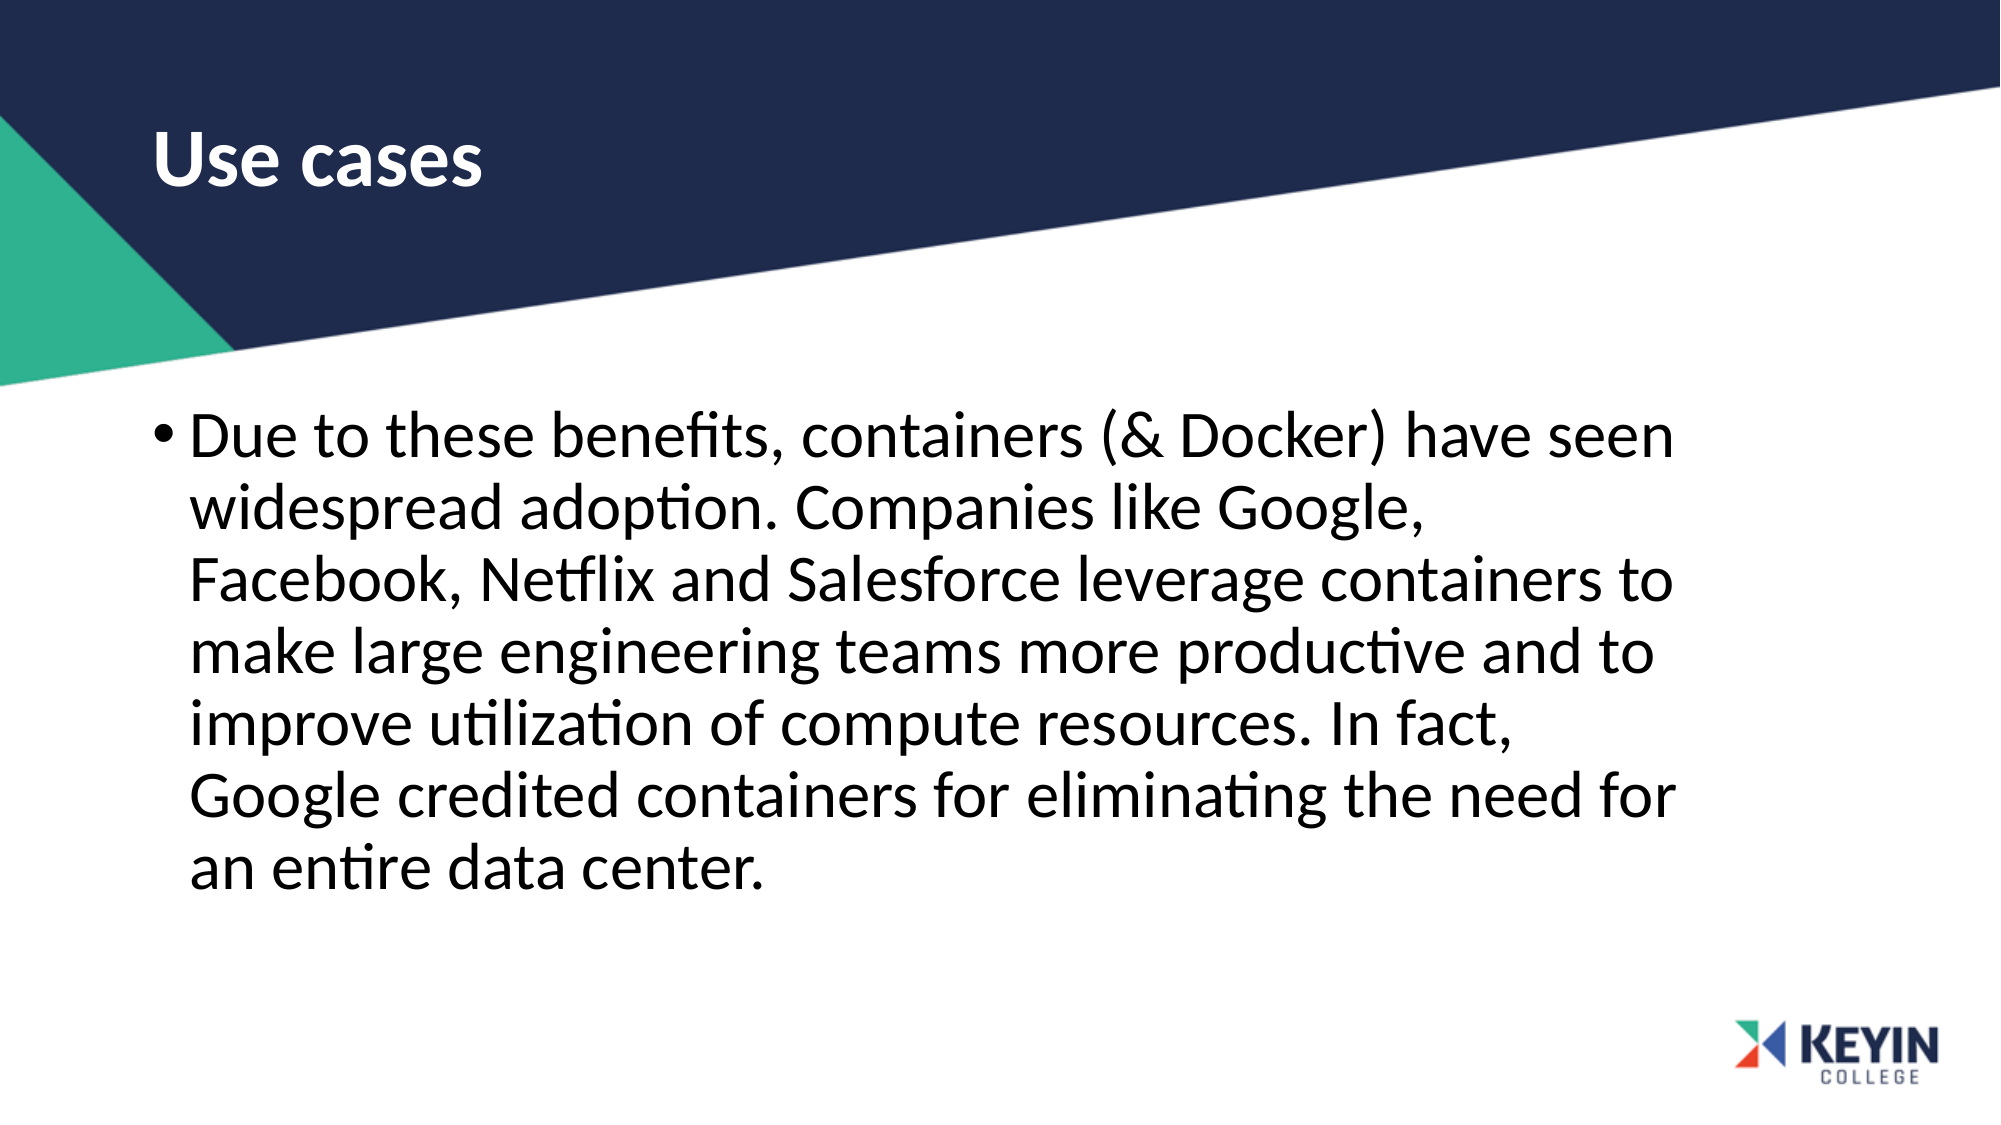

# Use cases
Due to these benefits, containers (& Docker) have seen widespread adoption. Companies like Google, Facebook, Netflix and Salesforce leverage containers to make large engineering teams more productive and to improve utilization of compute resources. In fact, Google credited containers for eliminating the need for an entire data center.